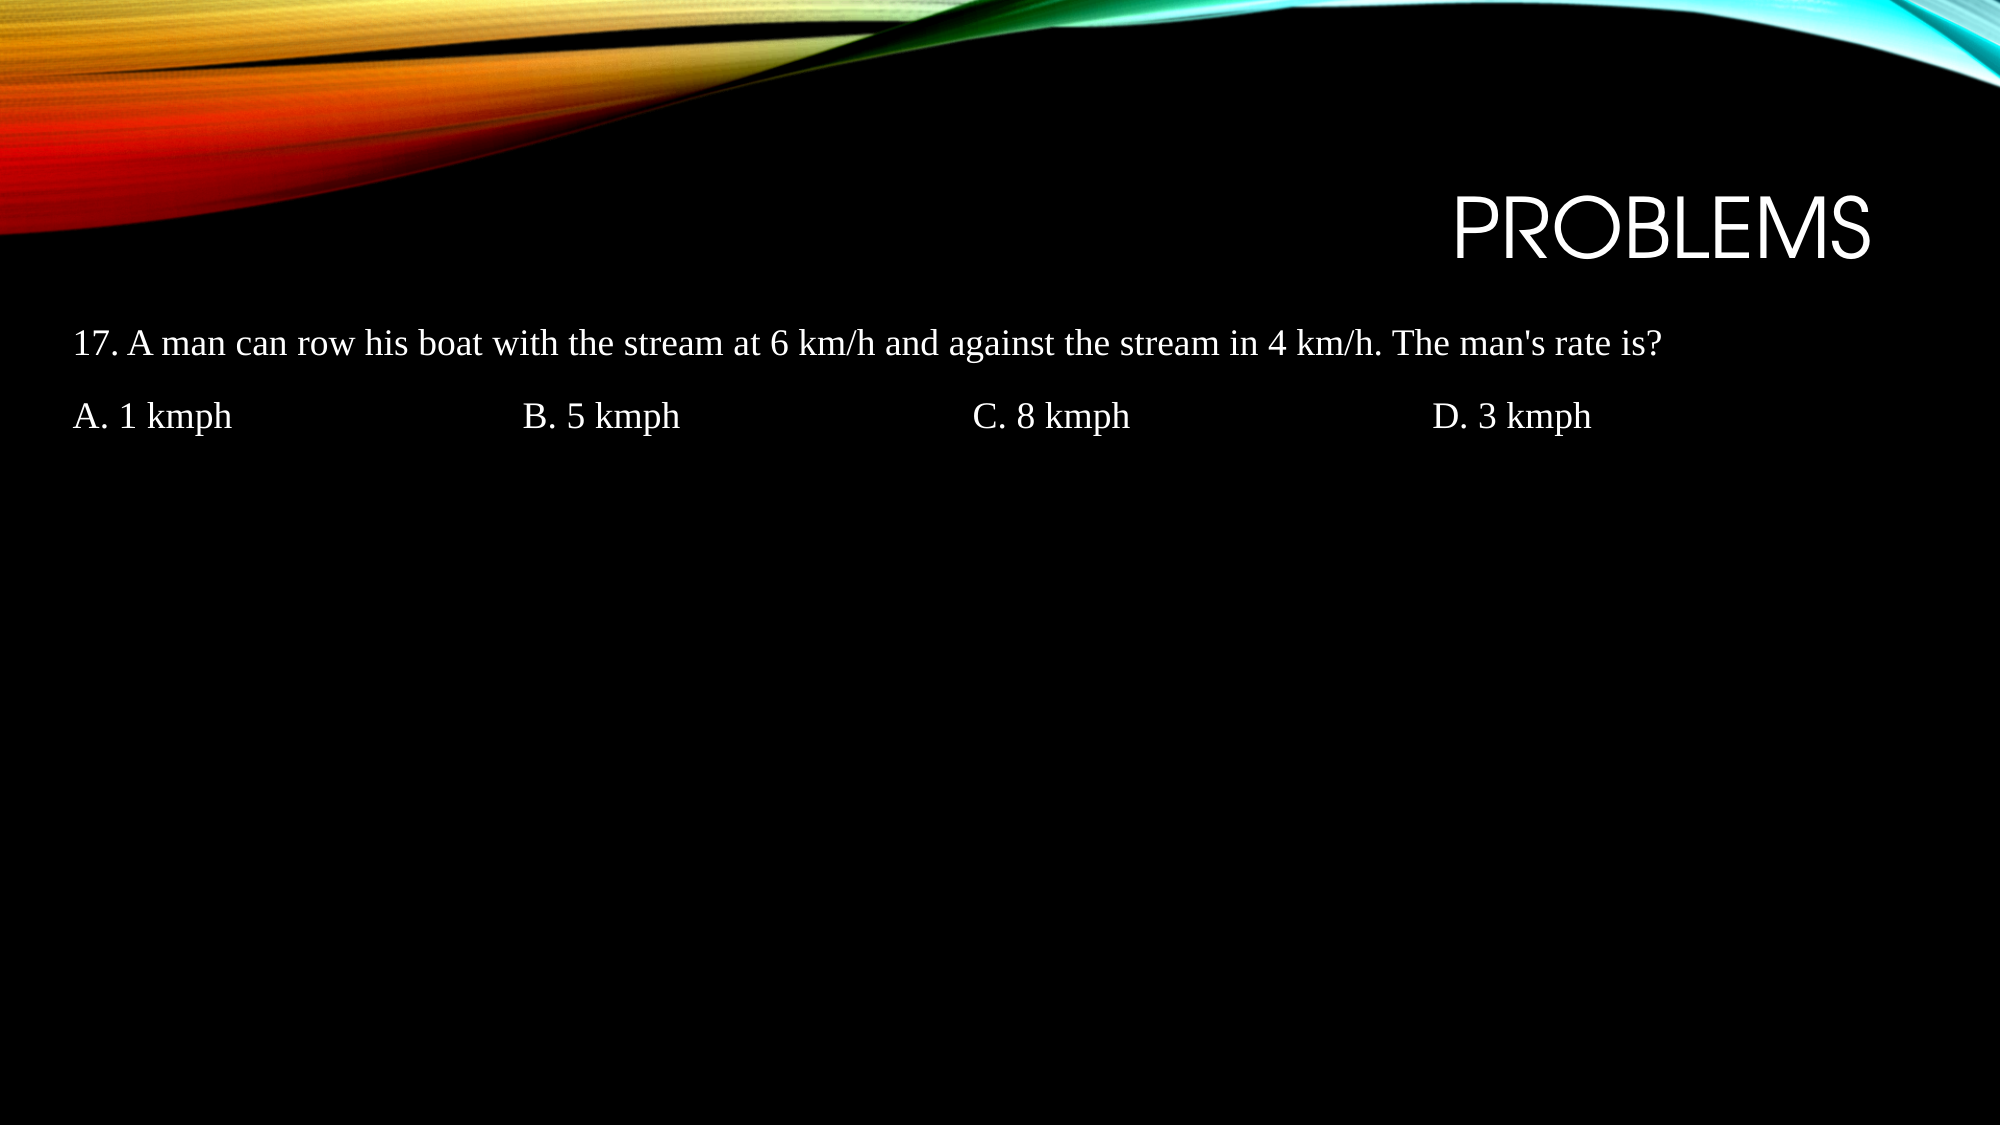

# problems
17. A man can row his boat with the stream at 6 km/h and against the stream in 4 km/h. The man's rate is?
A. 1 kmph 		B. 5 kmph 		C. 8 kmph		 D. 3 kmph